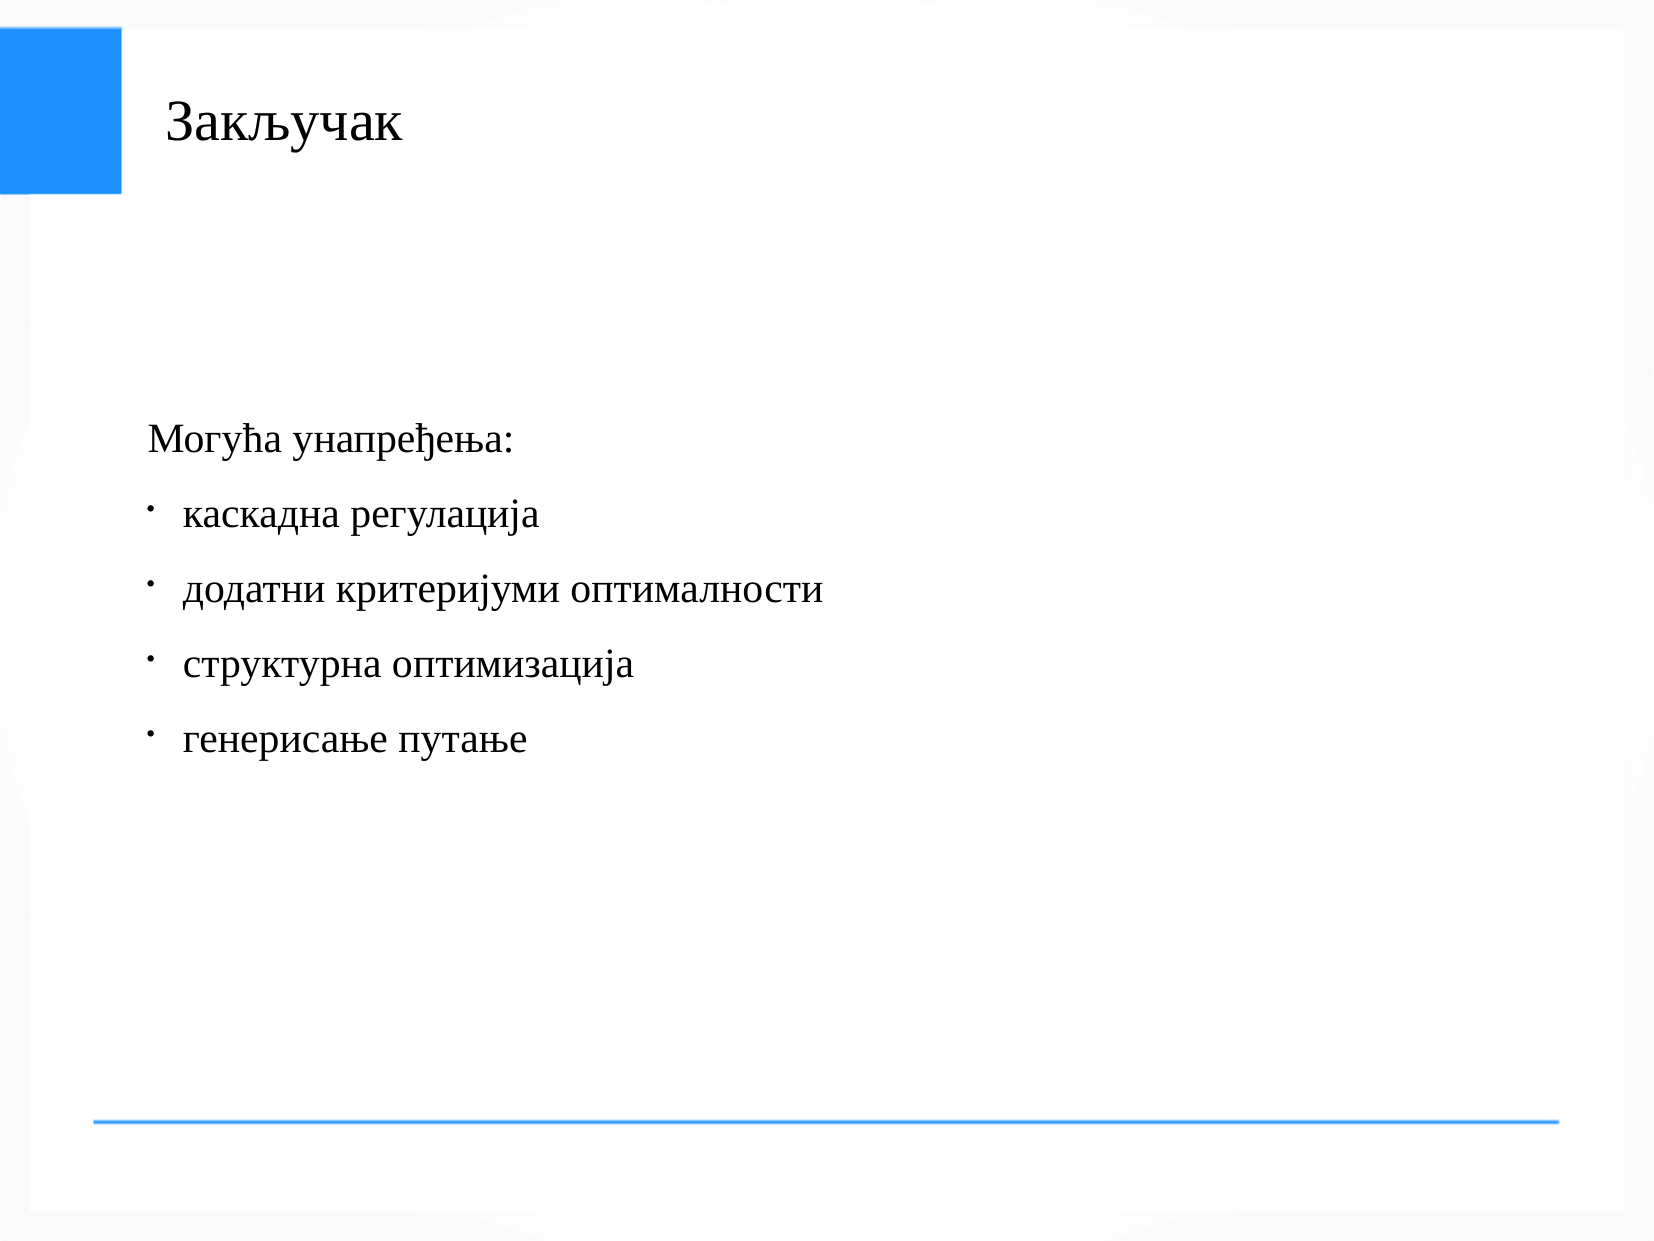

# Закључак
Могућа унапређења:
каскадна регулација
додатни критеријуми оптималности
структурна оптимизација
генерисање путање